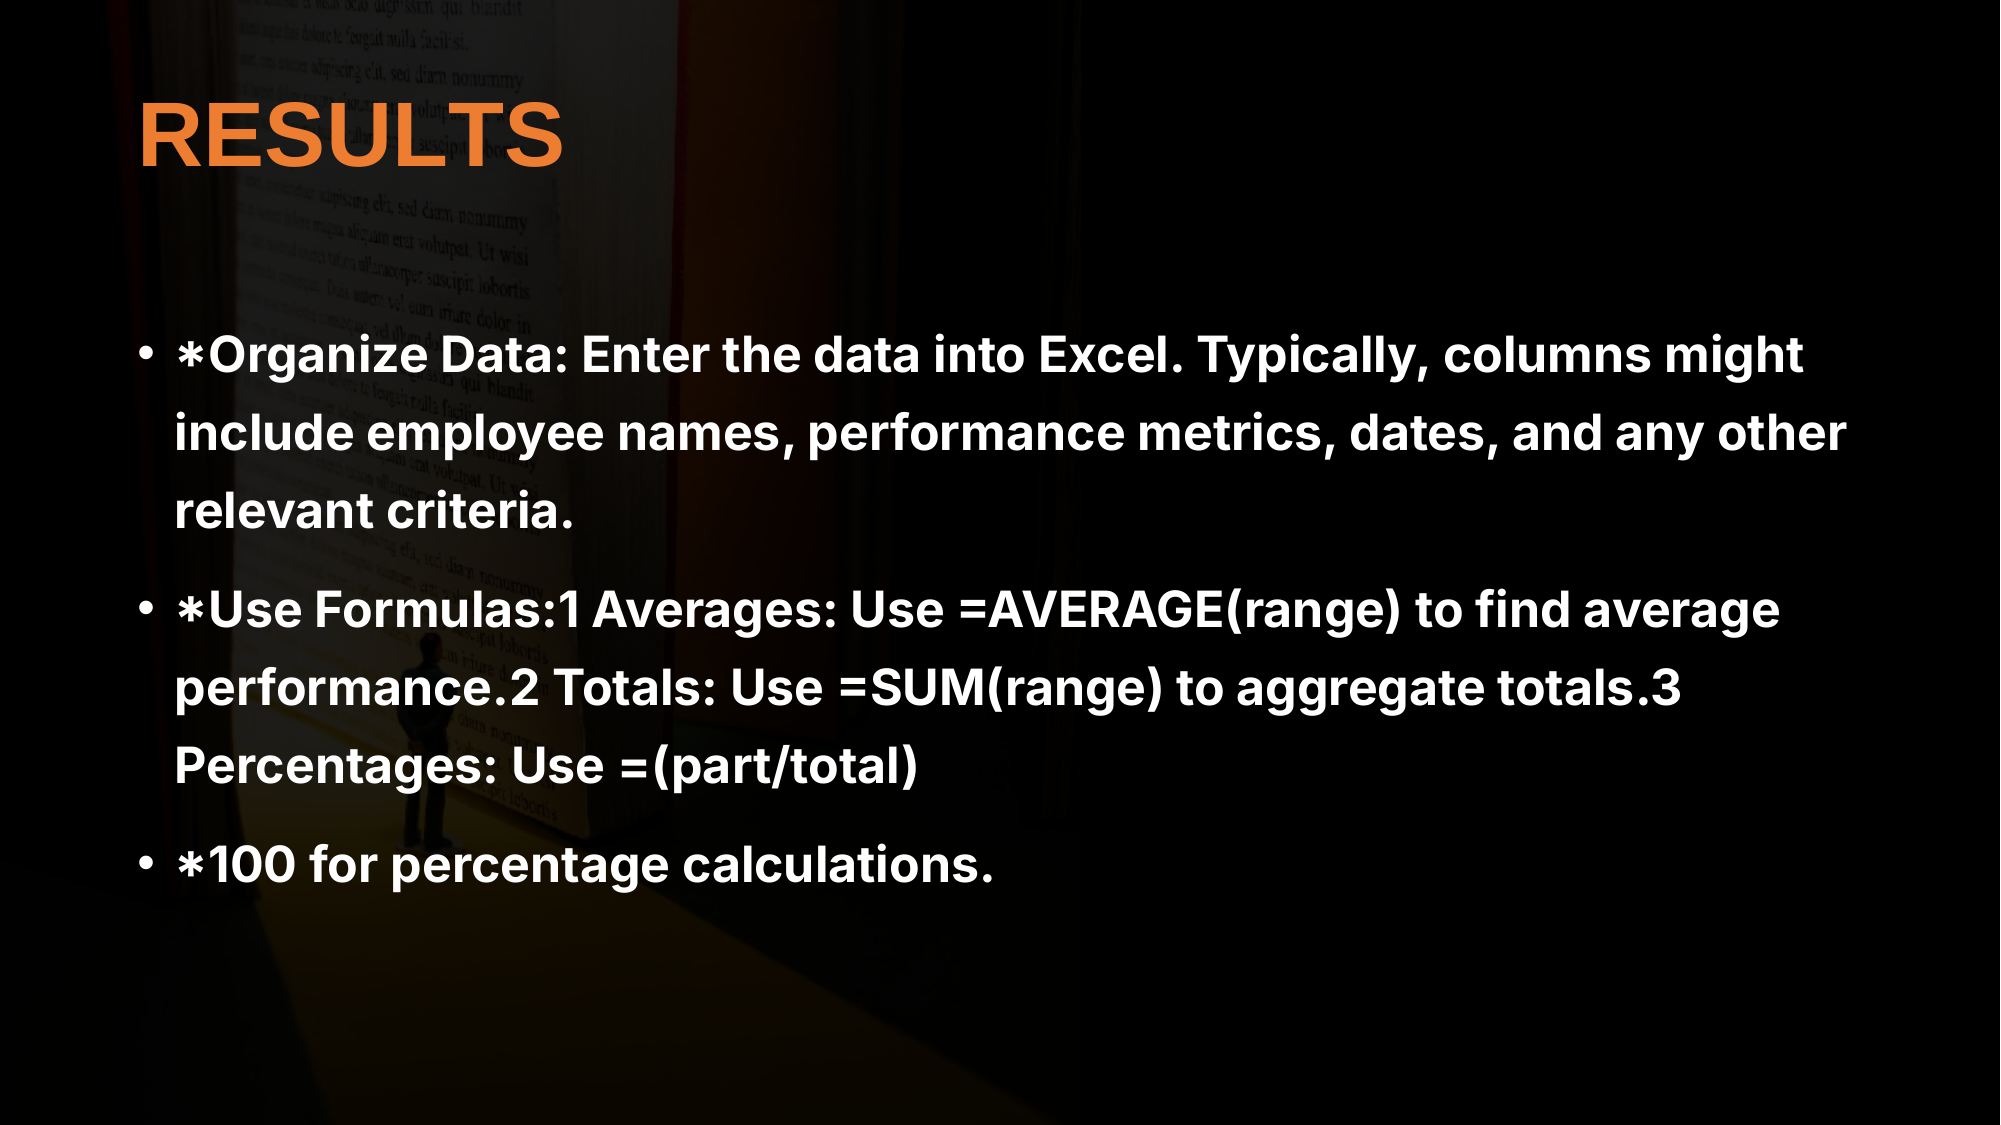

# RESULTS

*Organize Data: Enter the data into Excel. Typically, columns might include employee names, performance metrics, dates, and any other relevant criteria.
*Use Formulas:1 Averages: Use =AVERAGE(range) to find average performance.2 Totals: Use =SUM(range) to aggregate totals.3 Percentages: Use =(part/total)
*100 for percentage calculations.